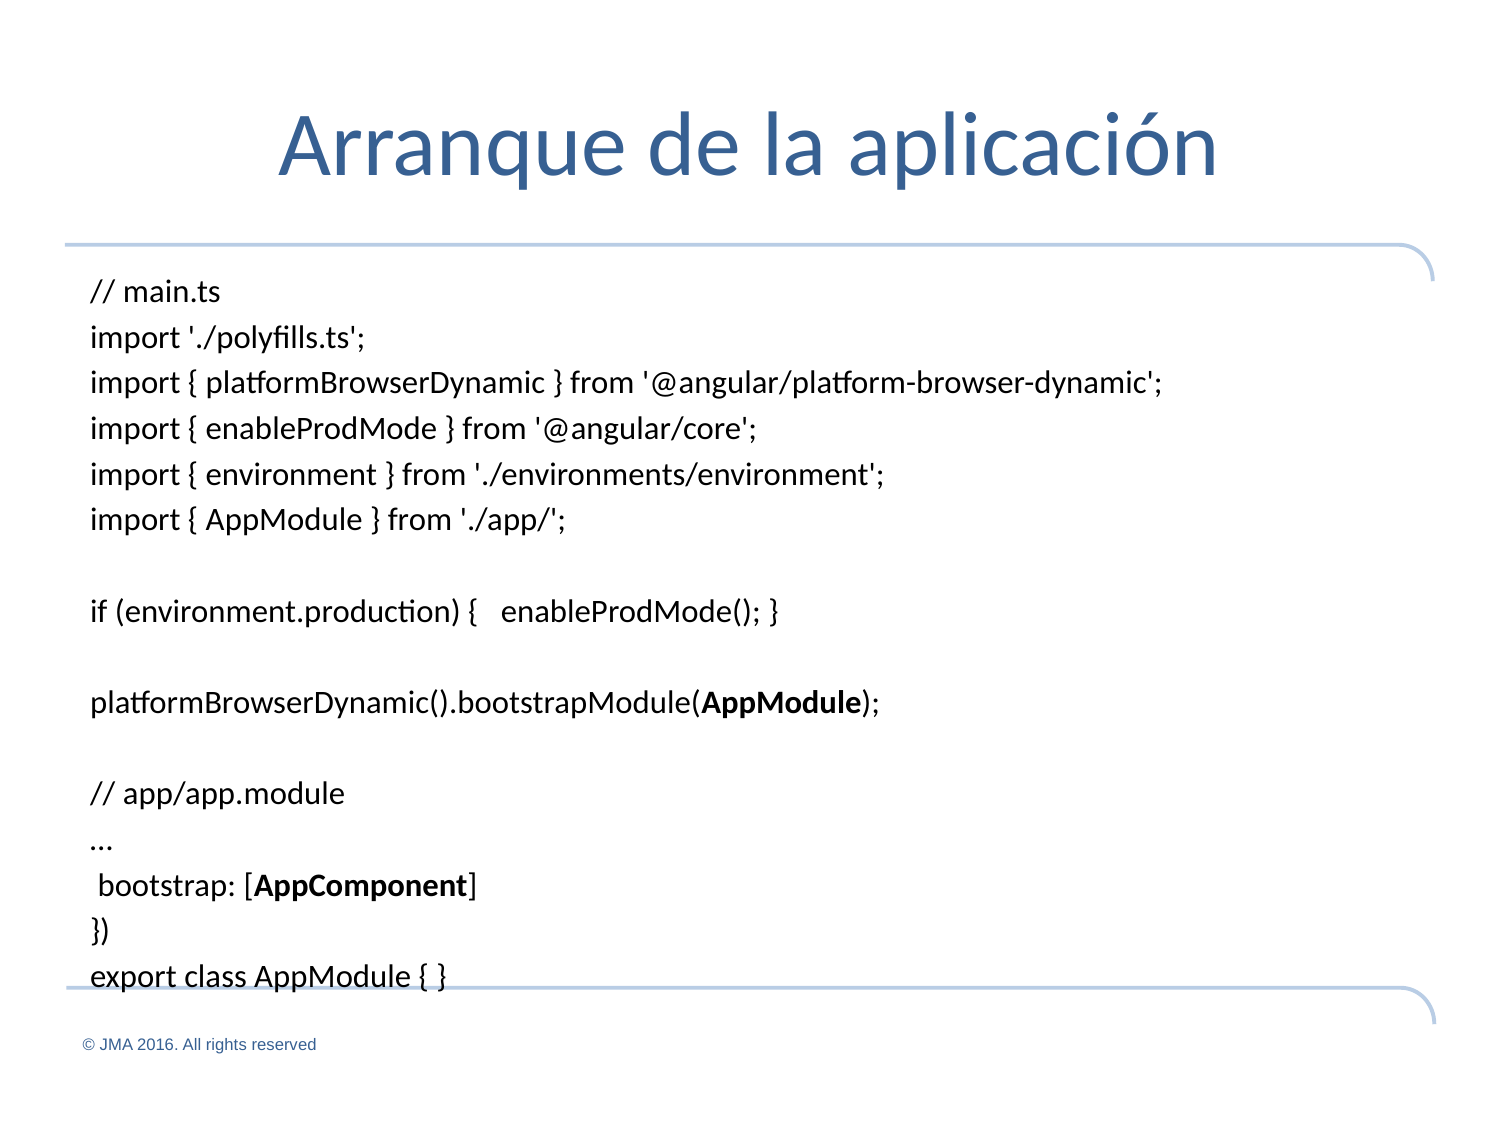

# Arranque de la aplicación
// main.ts
import './polyfills.ts';
import { platformBrowserDynamic } from '@angular/platform-browser-dynamic';
import { enableProdMode } from '@angular/core';
import { environment } from './environments/environment';
import { AppModule } from './app/';

if (environment.production) {   enableProdMode(); }

platformBrowserDynamic().bootstrapModule(AppModule);

// app/app.module
…
 bootstrap: [AppComponent]
})
export class AppModule { }